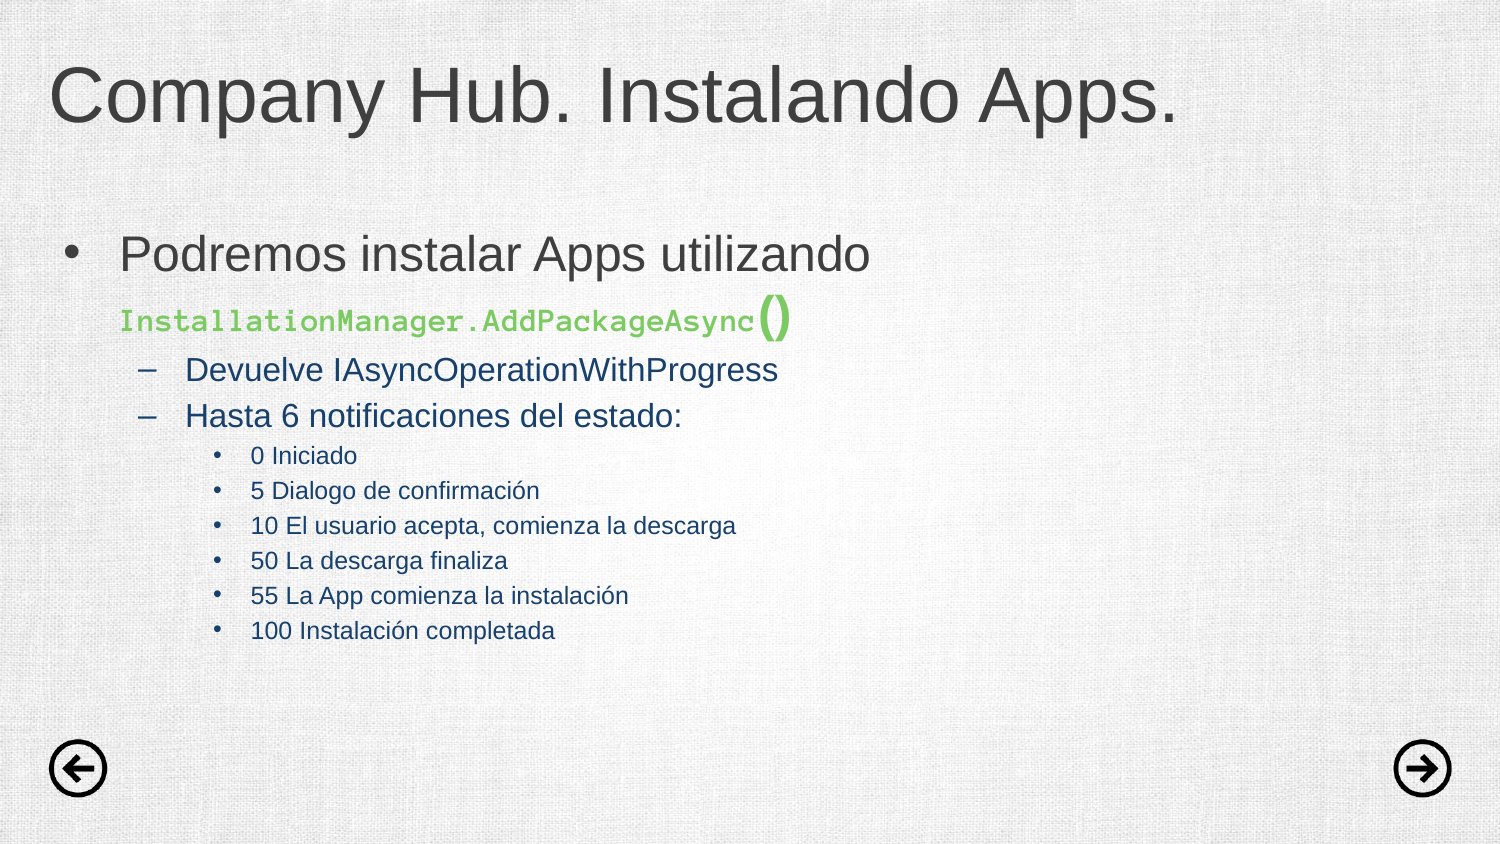

# Company Hub. Instalando Apps.
Podremos instalar Apps utilizando InstallationManager.AddPackageAsync()
Devuelve IAsyncOperationWithProgress
Hasta 6 notificaciones del estado:
0 Iniciado
5 Dialogo de confirmación
10 El usuario acepta, comienza la descarga
50 La descarga finaliza
55 La App comienza la instalación
100 Instalación completada